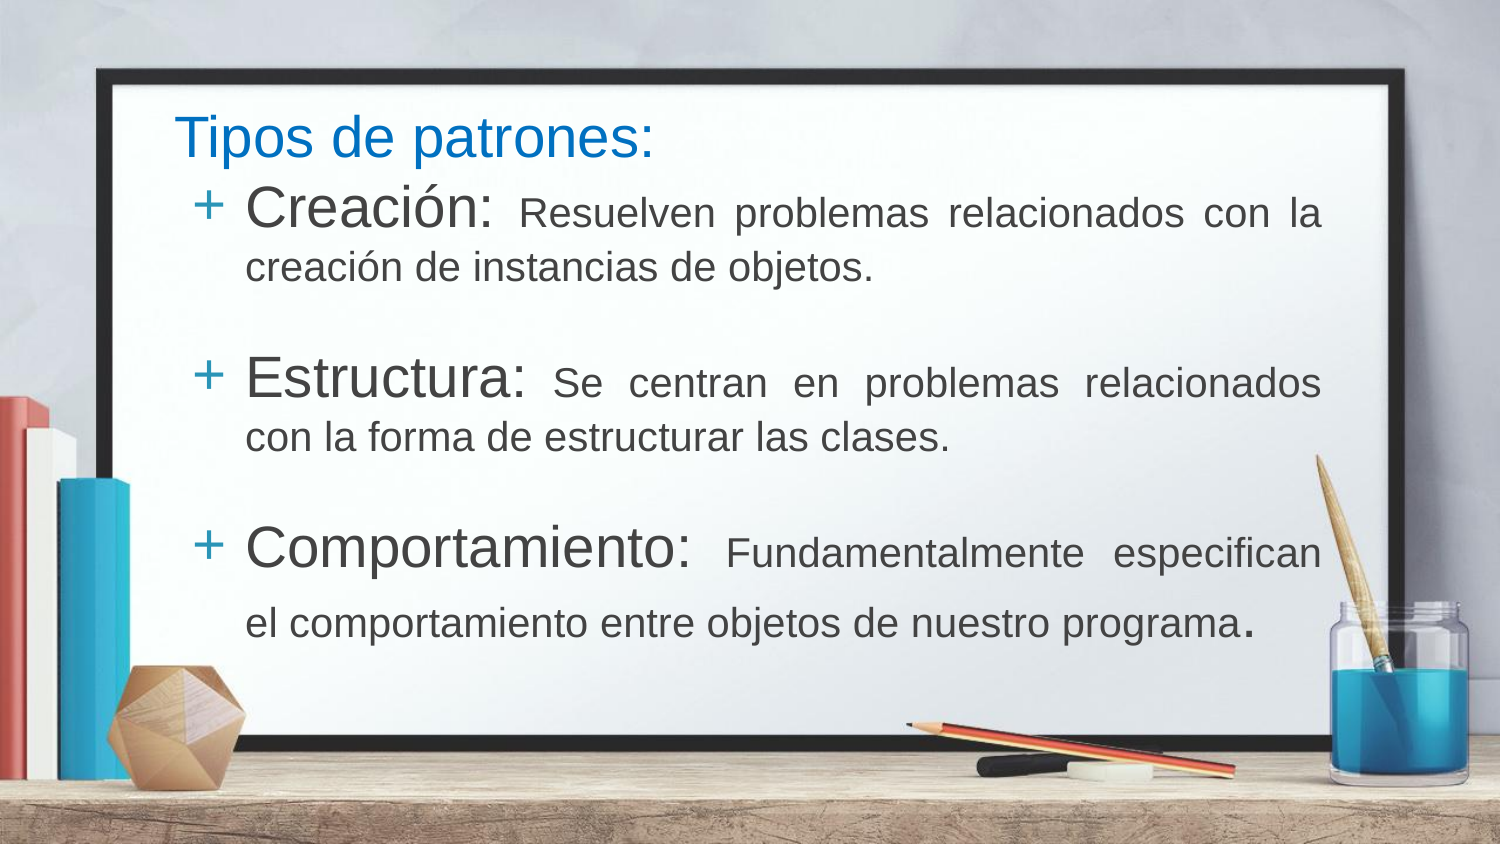

Tipos de patrones:
Creación: Resuelven problemas relacionados con la creación de instancias de objetos.

Estructura: Se centran en problemas relacionados con la forma de estructurar las clases.

Comportamiento: Fundamentalmente especifican el comportamiento entre objetos de nuestro programa.